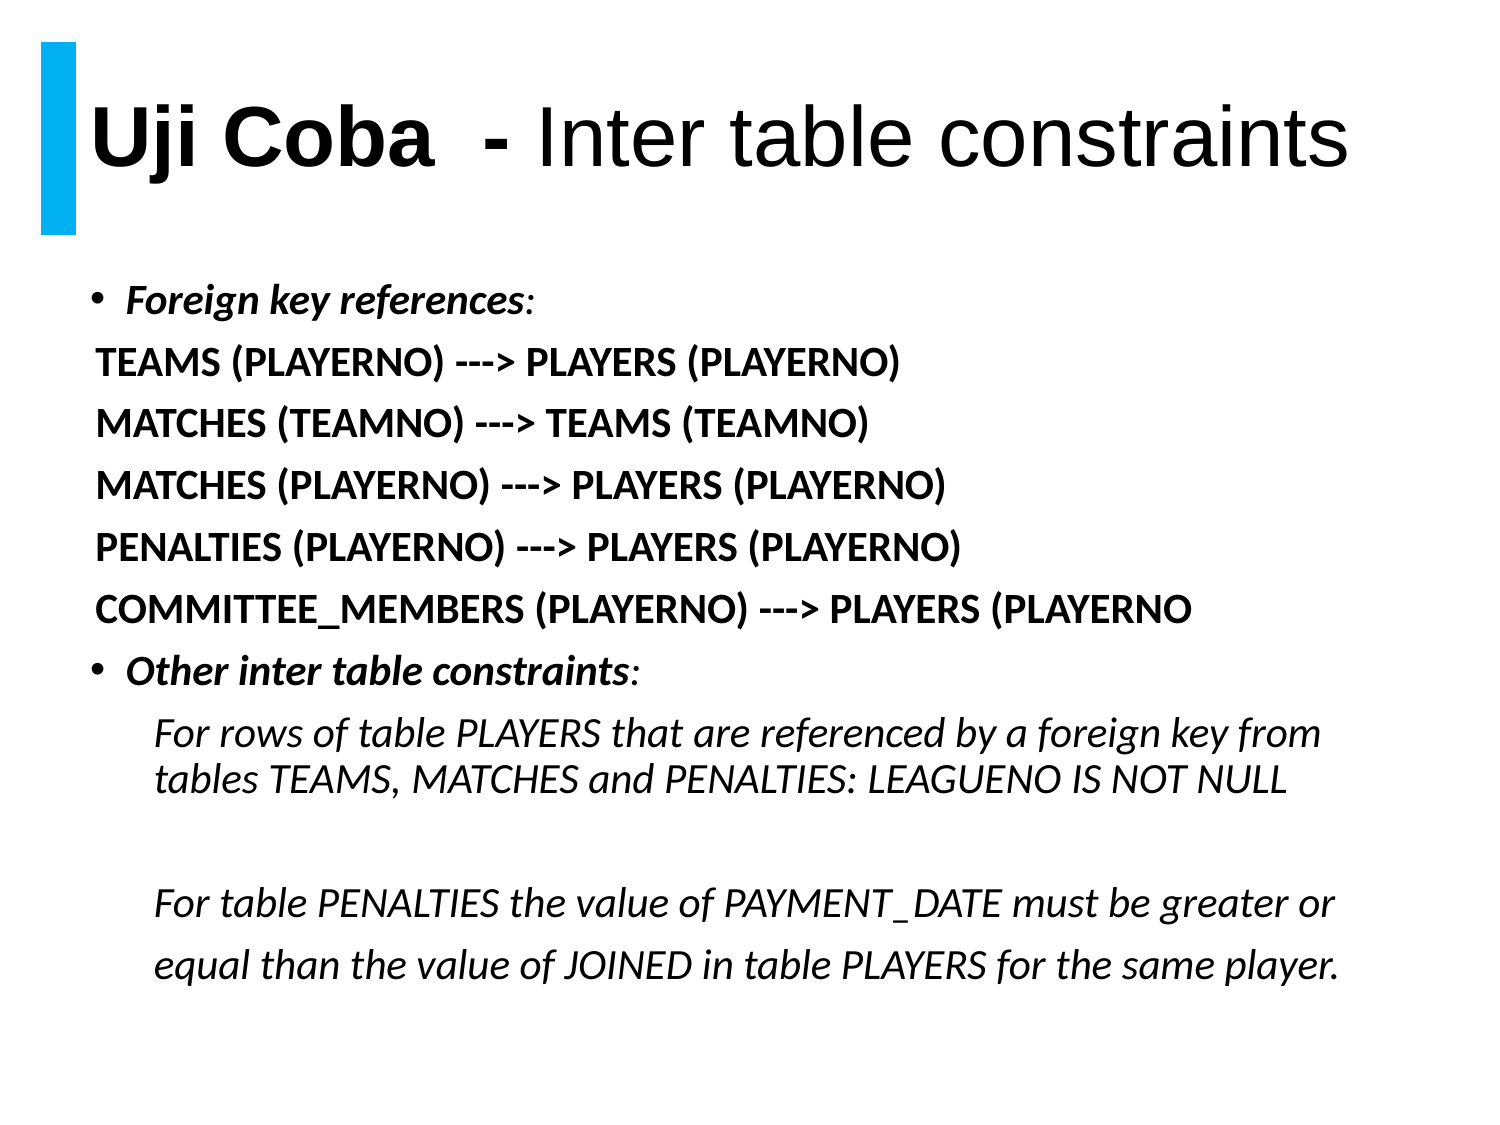

Uji Coba  - Inter table constraints
Foreign key references:
	TEAMS (PLAYERNO) ---> PLAYERS (PLAYERNO)
	MATCHES (TEAMNO) ---> TEAMS (TEAMNO)
	MATCHES (PLAYERNO) ---> PLAYERS (PLAYERNO)
	PENALTIES (PLAYERNO) ---> PLAYERS (PLAYERNO)
	COMMITTEE_MEMBERS (PLAYERNO) ---> PLAYERS (PLAYERNO
Other inter table constraints:
For rows of table PLAYERS that are referenced by a foreign key from tables TEAMS, MATCHES and PENALTIES: LEAGUENO IS NOT NULL

For table PENALTIES the value of PAYMENT_DATE must be greater or
equal than the value of JOINED in table PLAYERS for the same player.